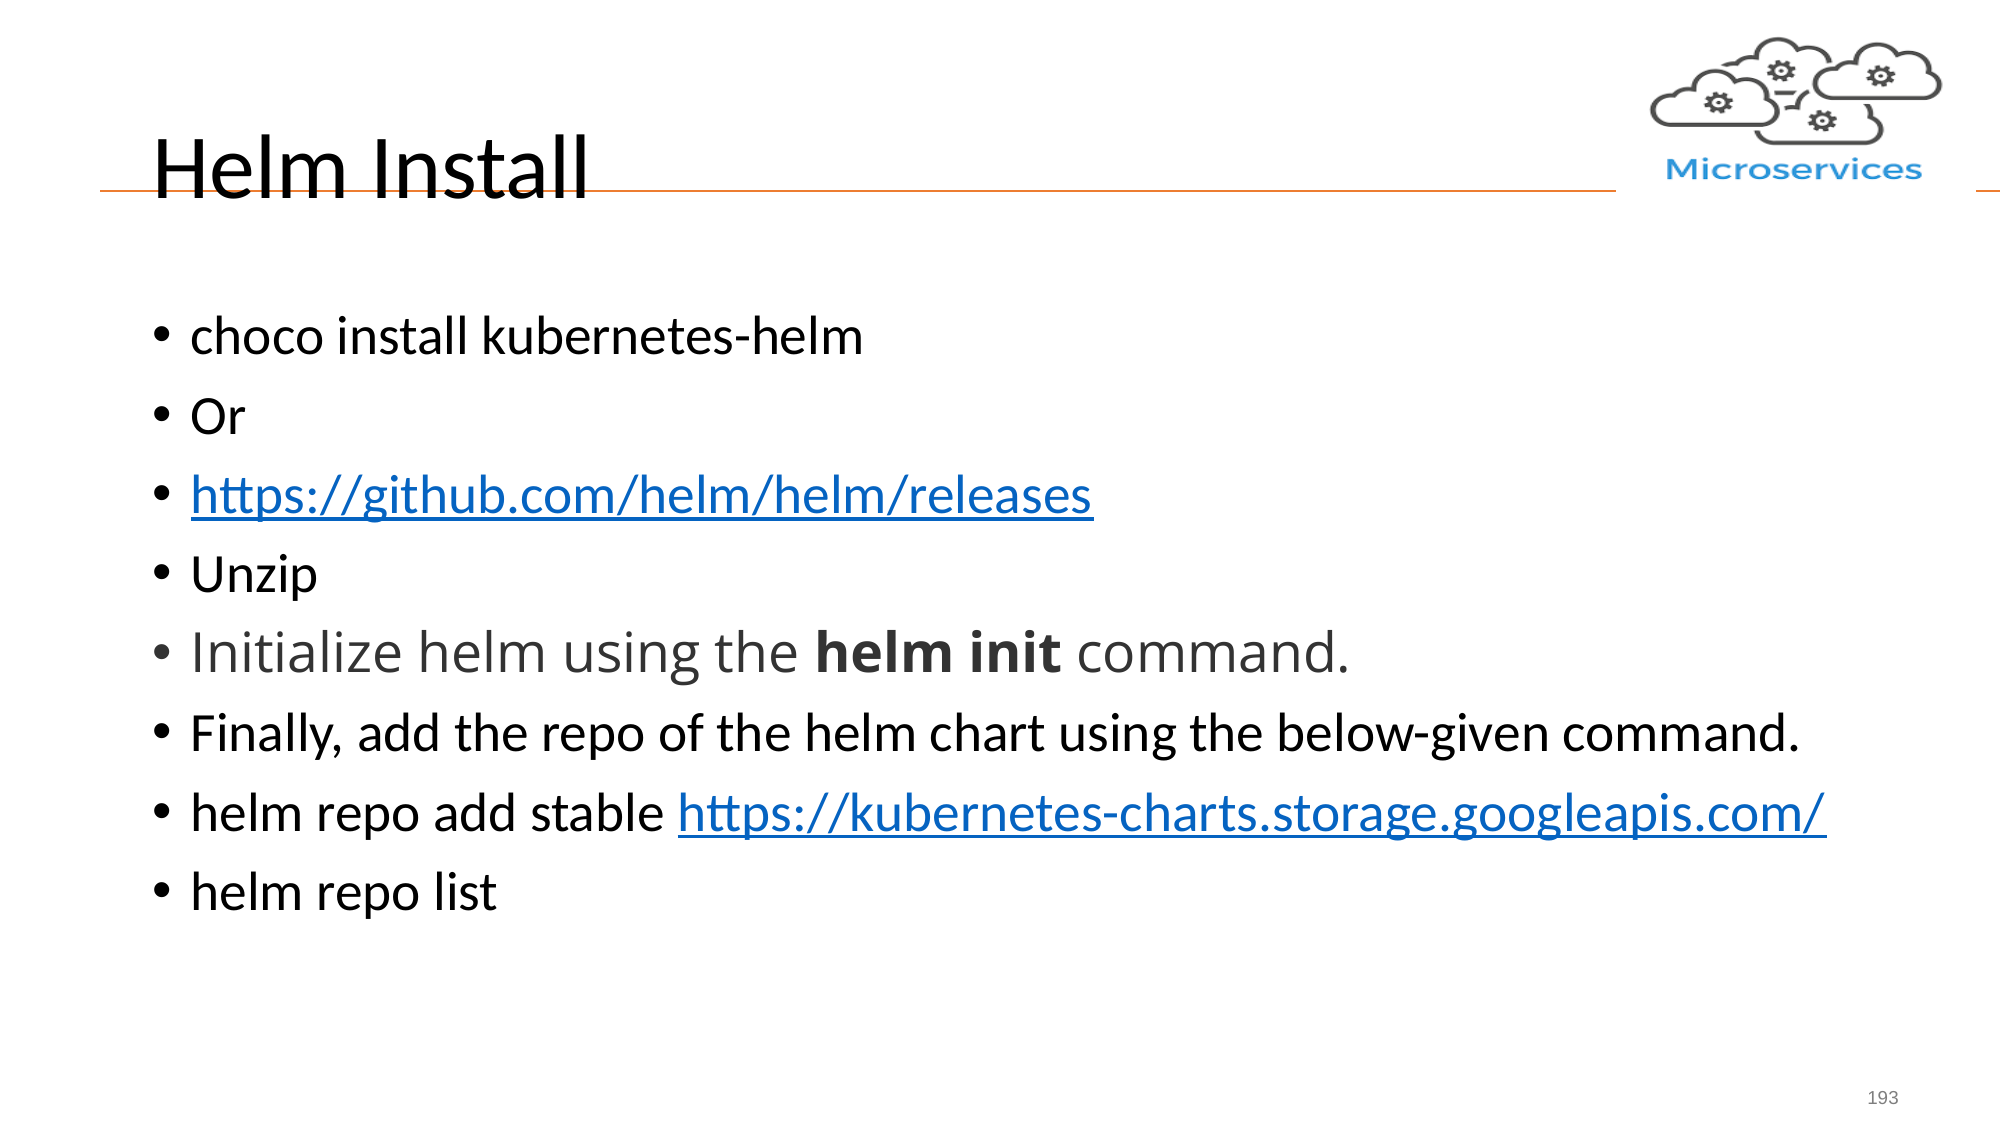

# Helm Install
choco install kubernetes-helm
Or
https://github.com/helm/helm/releases
Unzip
Initialize helm using the helm init command.
Finally, add the repo of the helm chart using the below-given command.
helm repo add stable https://kubernetes-charts.storage.googleapis.com/
helm repo list